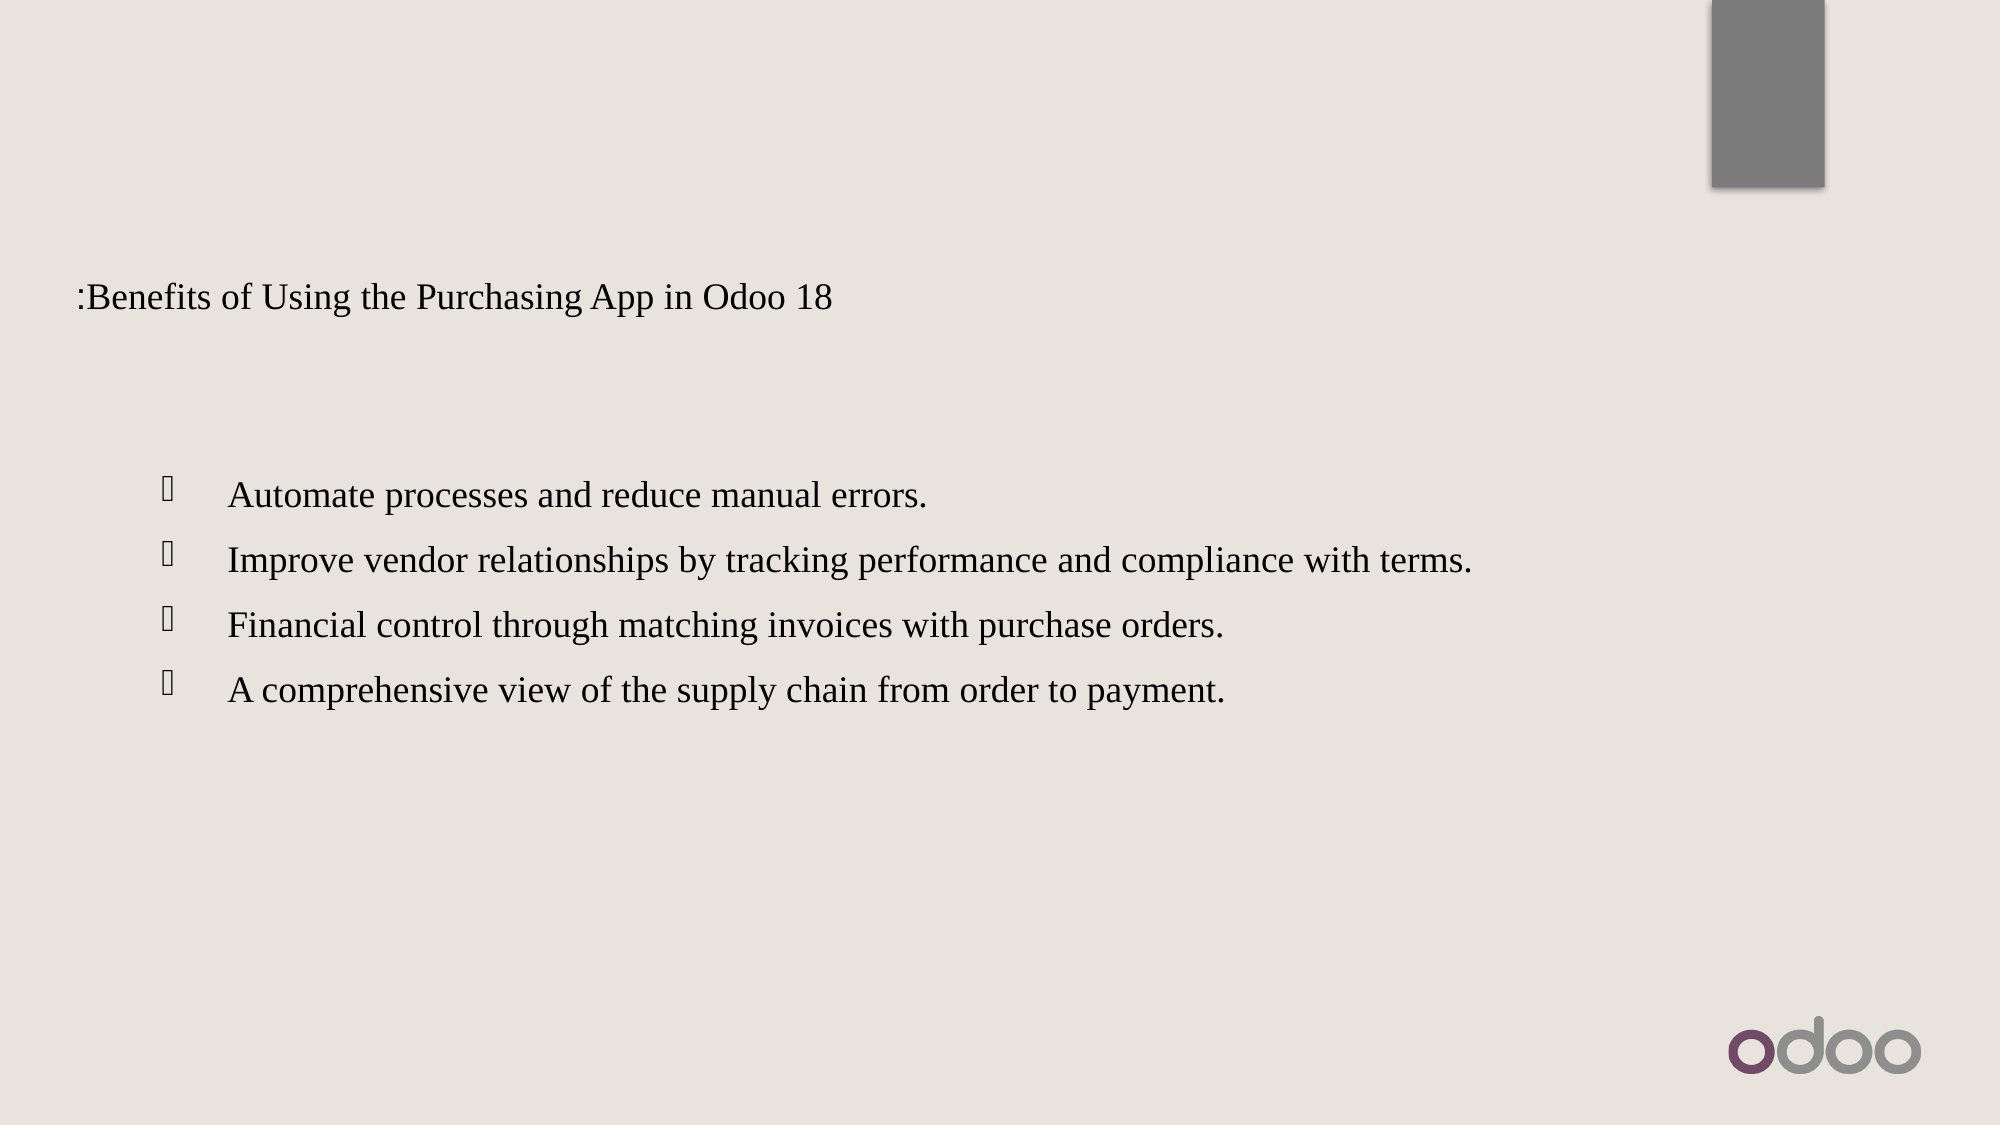

Benefits of Using the Purchasing App in Odoo 18:
 Automate processes and reduce manual errors.
 Improve vendor relationships by tracking performance and compliance with terms.
 Financial control through matching invoices with purchase orders.
 A comprehensive view of the supply chain from order to payment.